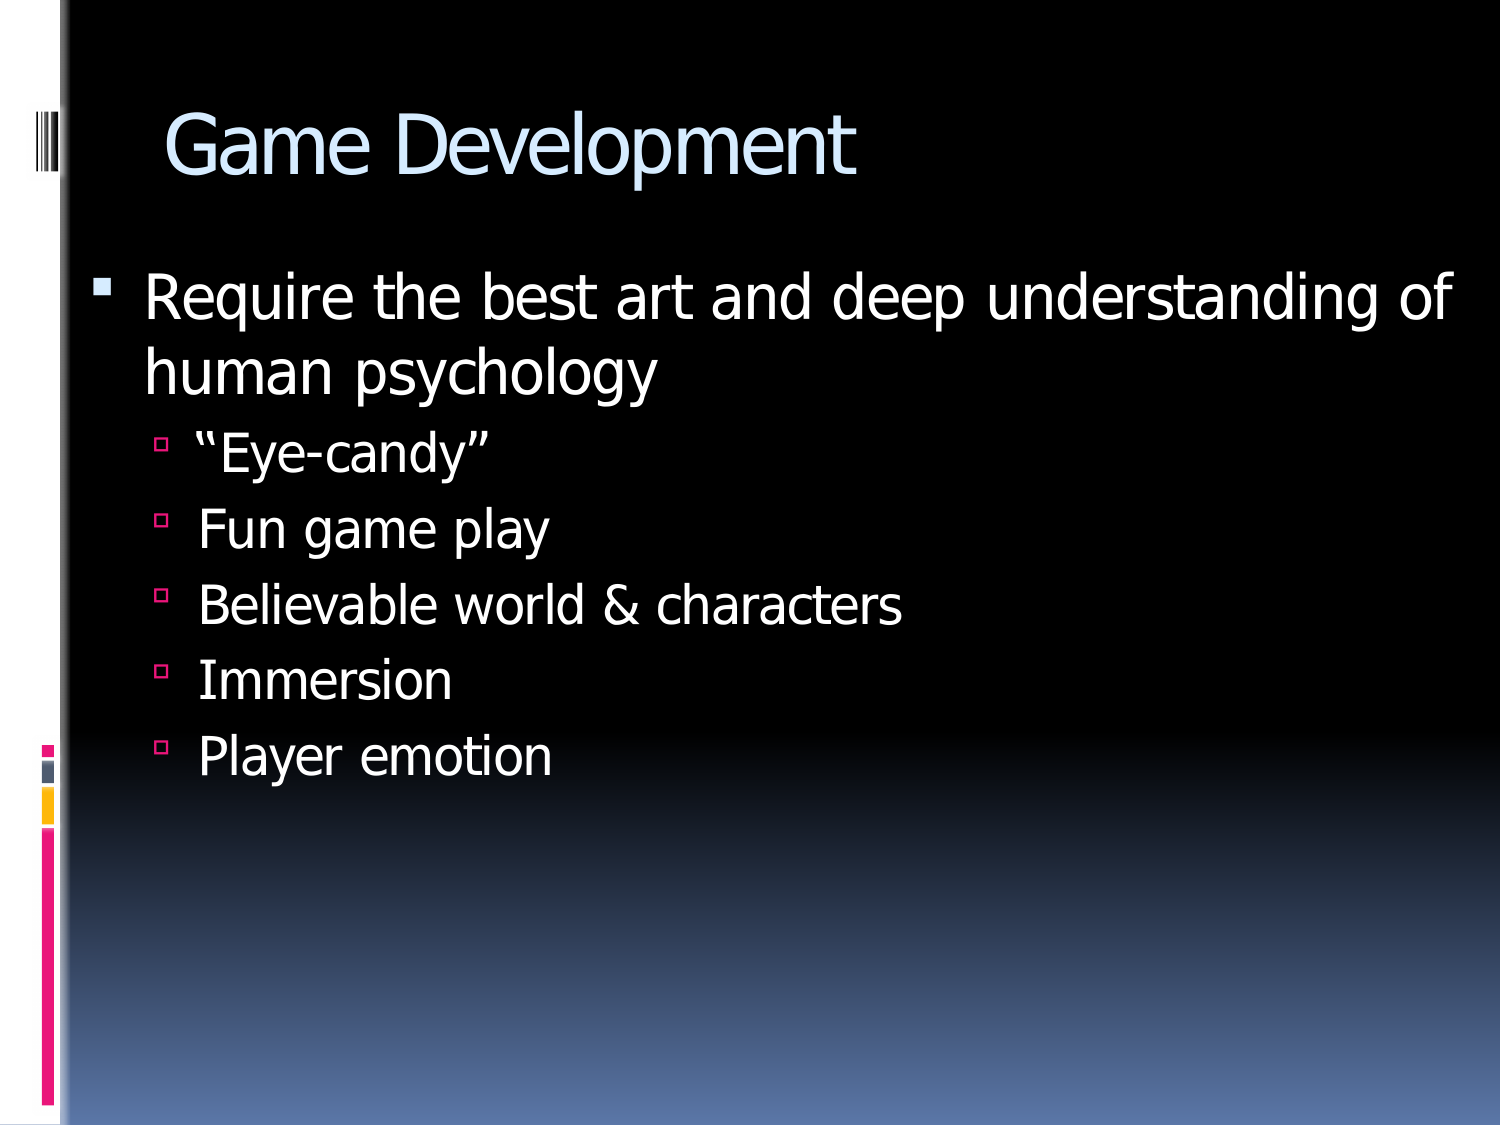

# Game Development
Require the best art and deep understanding of human psychology
“Eye-candy”
Fun game play
Believable world & characters
Immersion
Player emotion